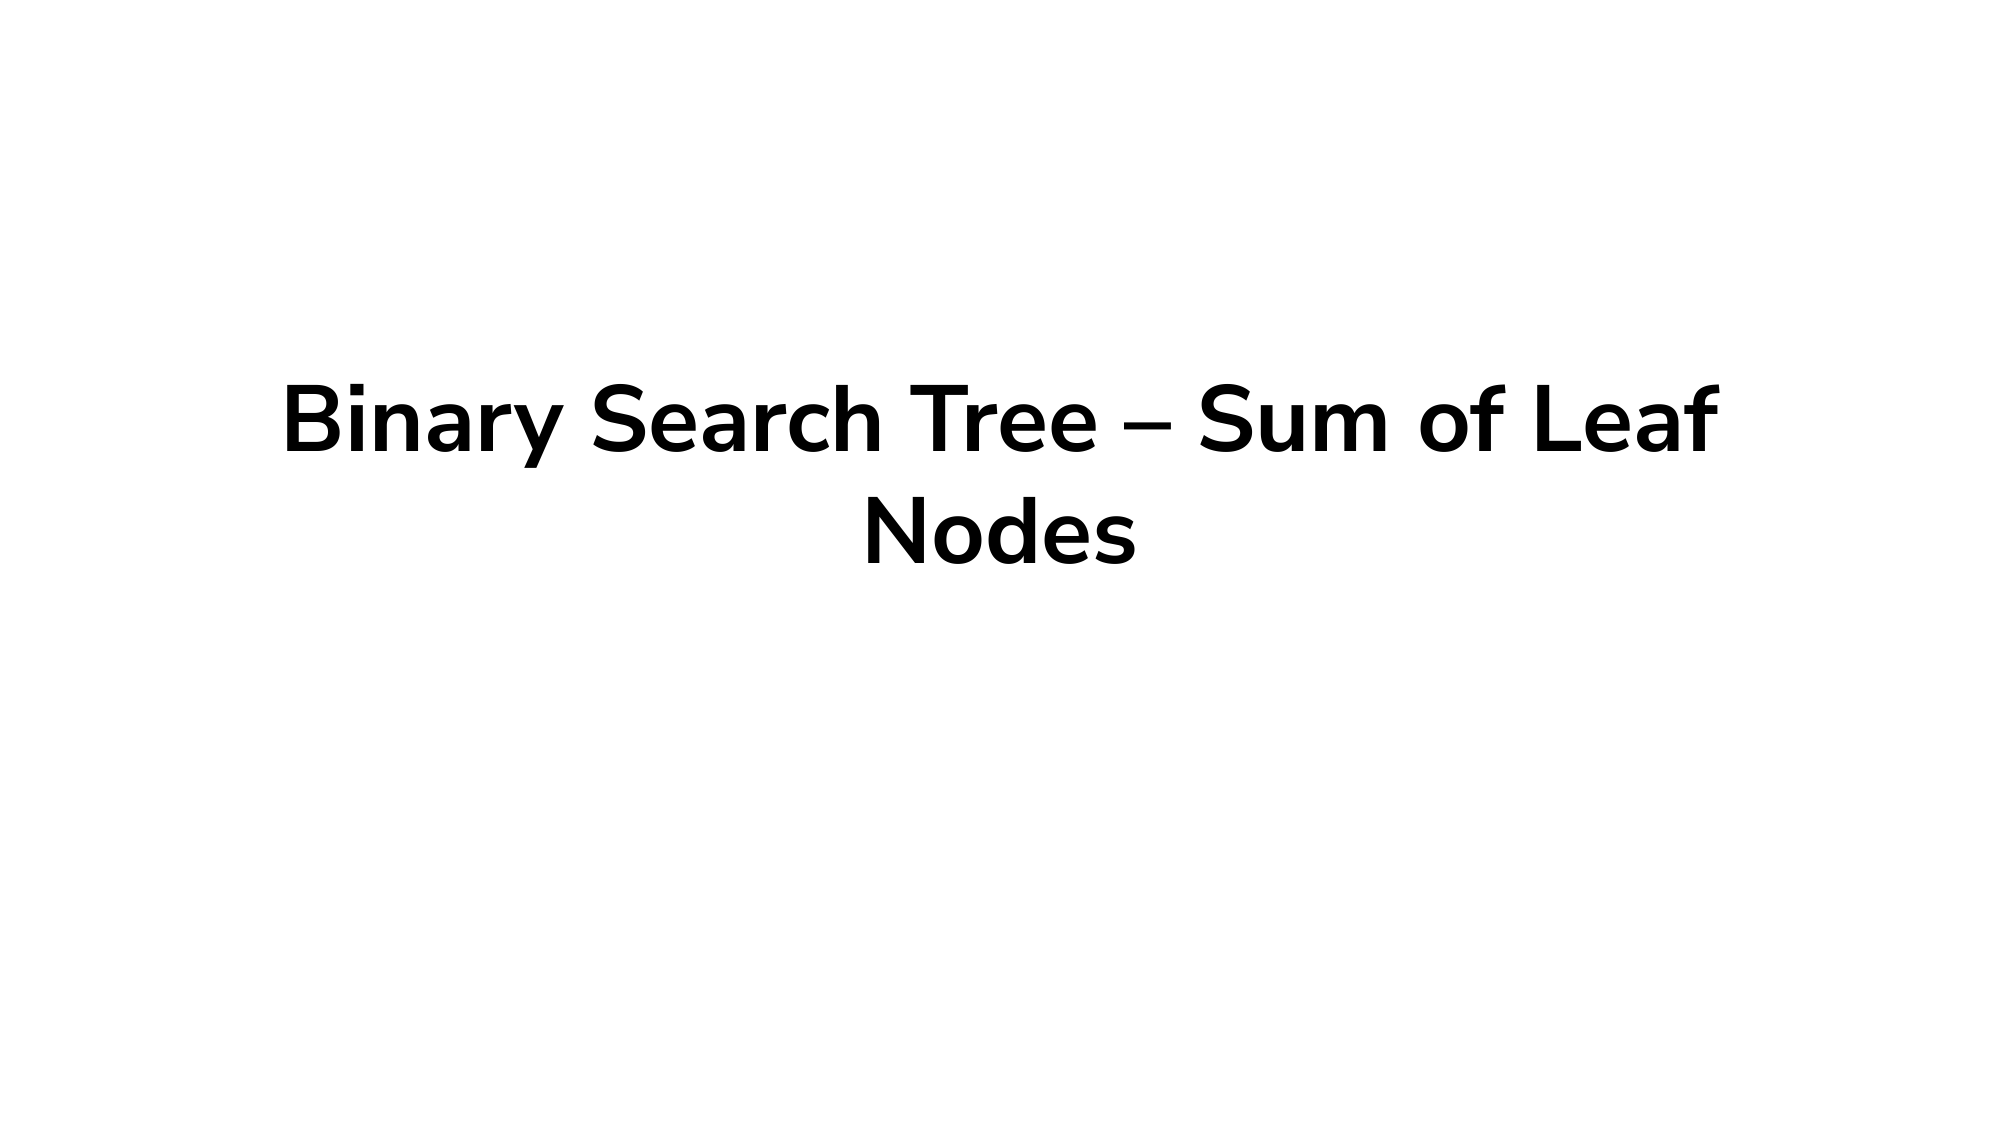

# Binary Search Tree – Sum of Leaf Nodes